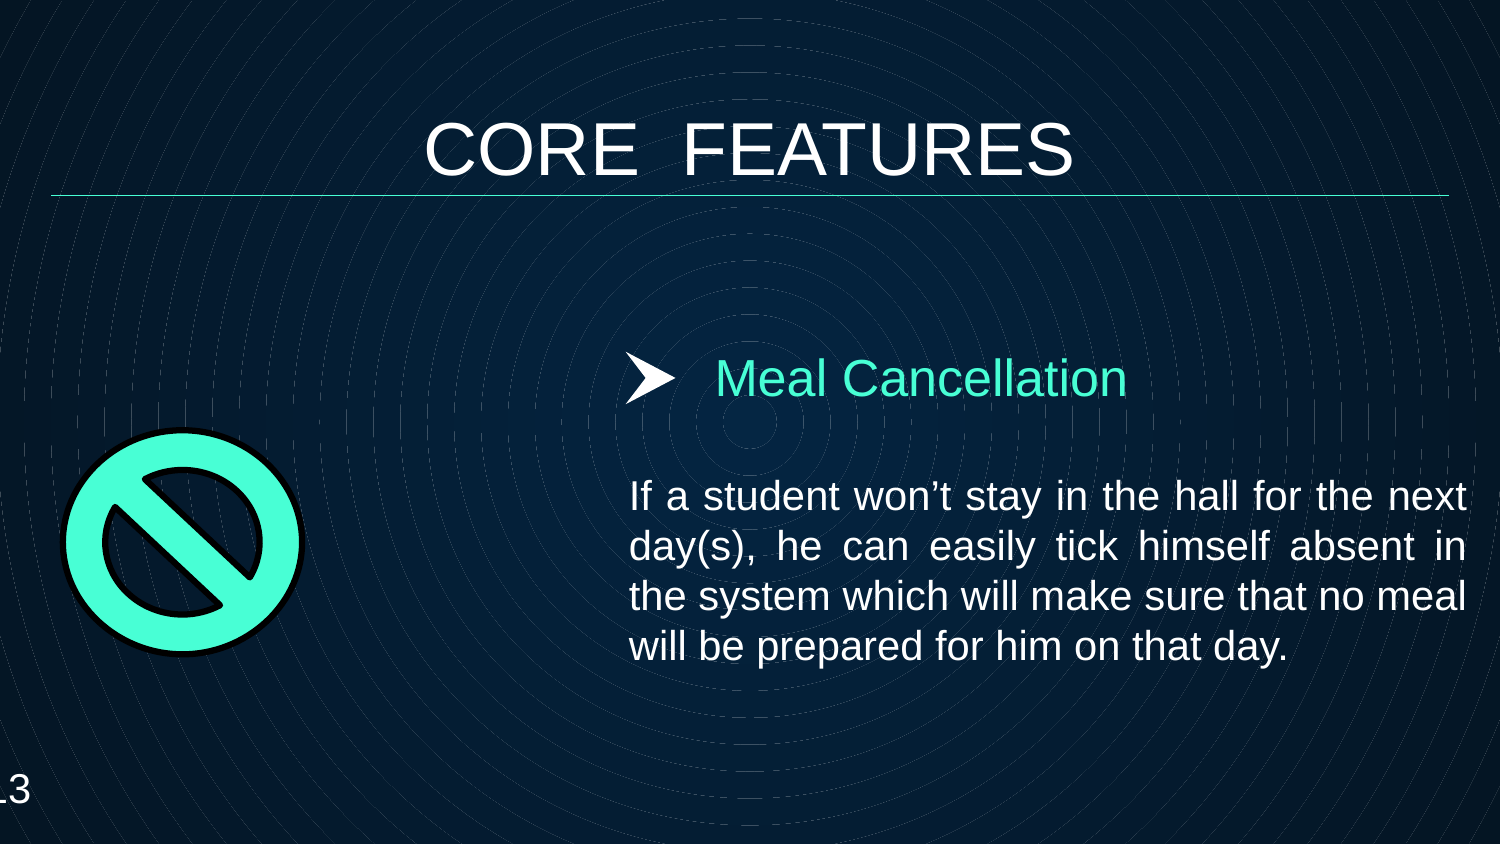

CORE  FEATURES
# Meal Cancellation

If a student won’t stay in the hall for the next day(s), he can easily tick himself absent in the system which will make sure that no meal will be prepared for him on that day.
13